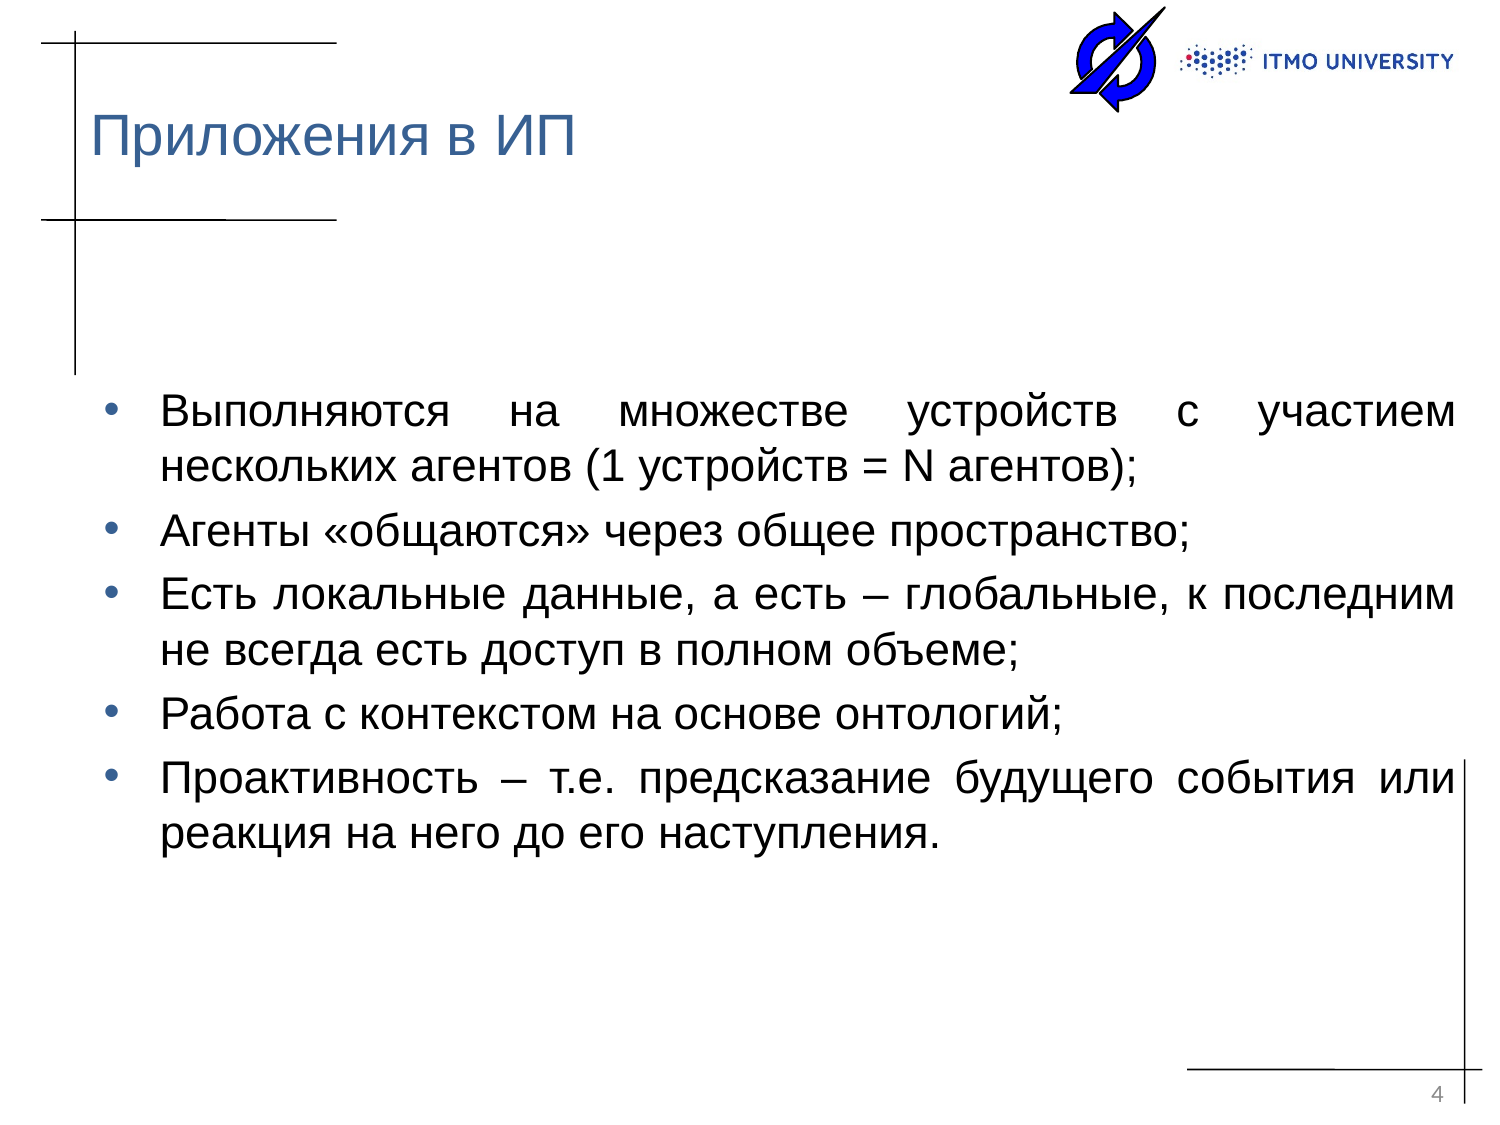

# Приложения в ИП
Выполняются на множестве устройств с участием нескольких агентов (1 устройств = N агентов);
Агенты «общаются» через общее пространство;
Есть локальные данные, а есть – глобальные, к последним не всегда есть доступ в полном объеме;
Работа с контекстом на основе онтологий;
Проактивность – т.е. предсказание будущего события или реакция на него до его наступления.

4